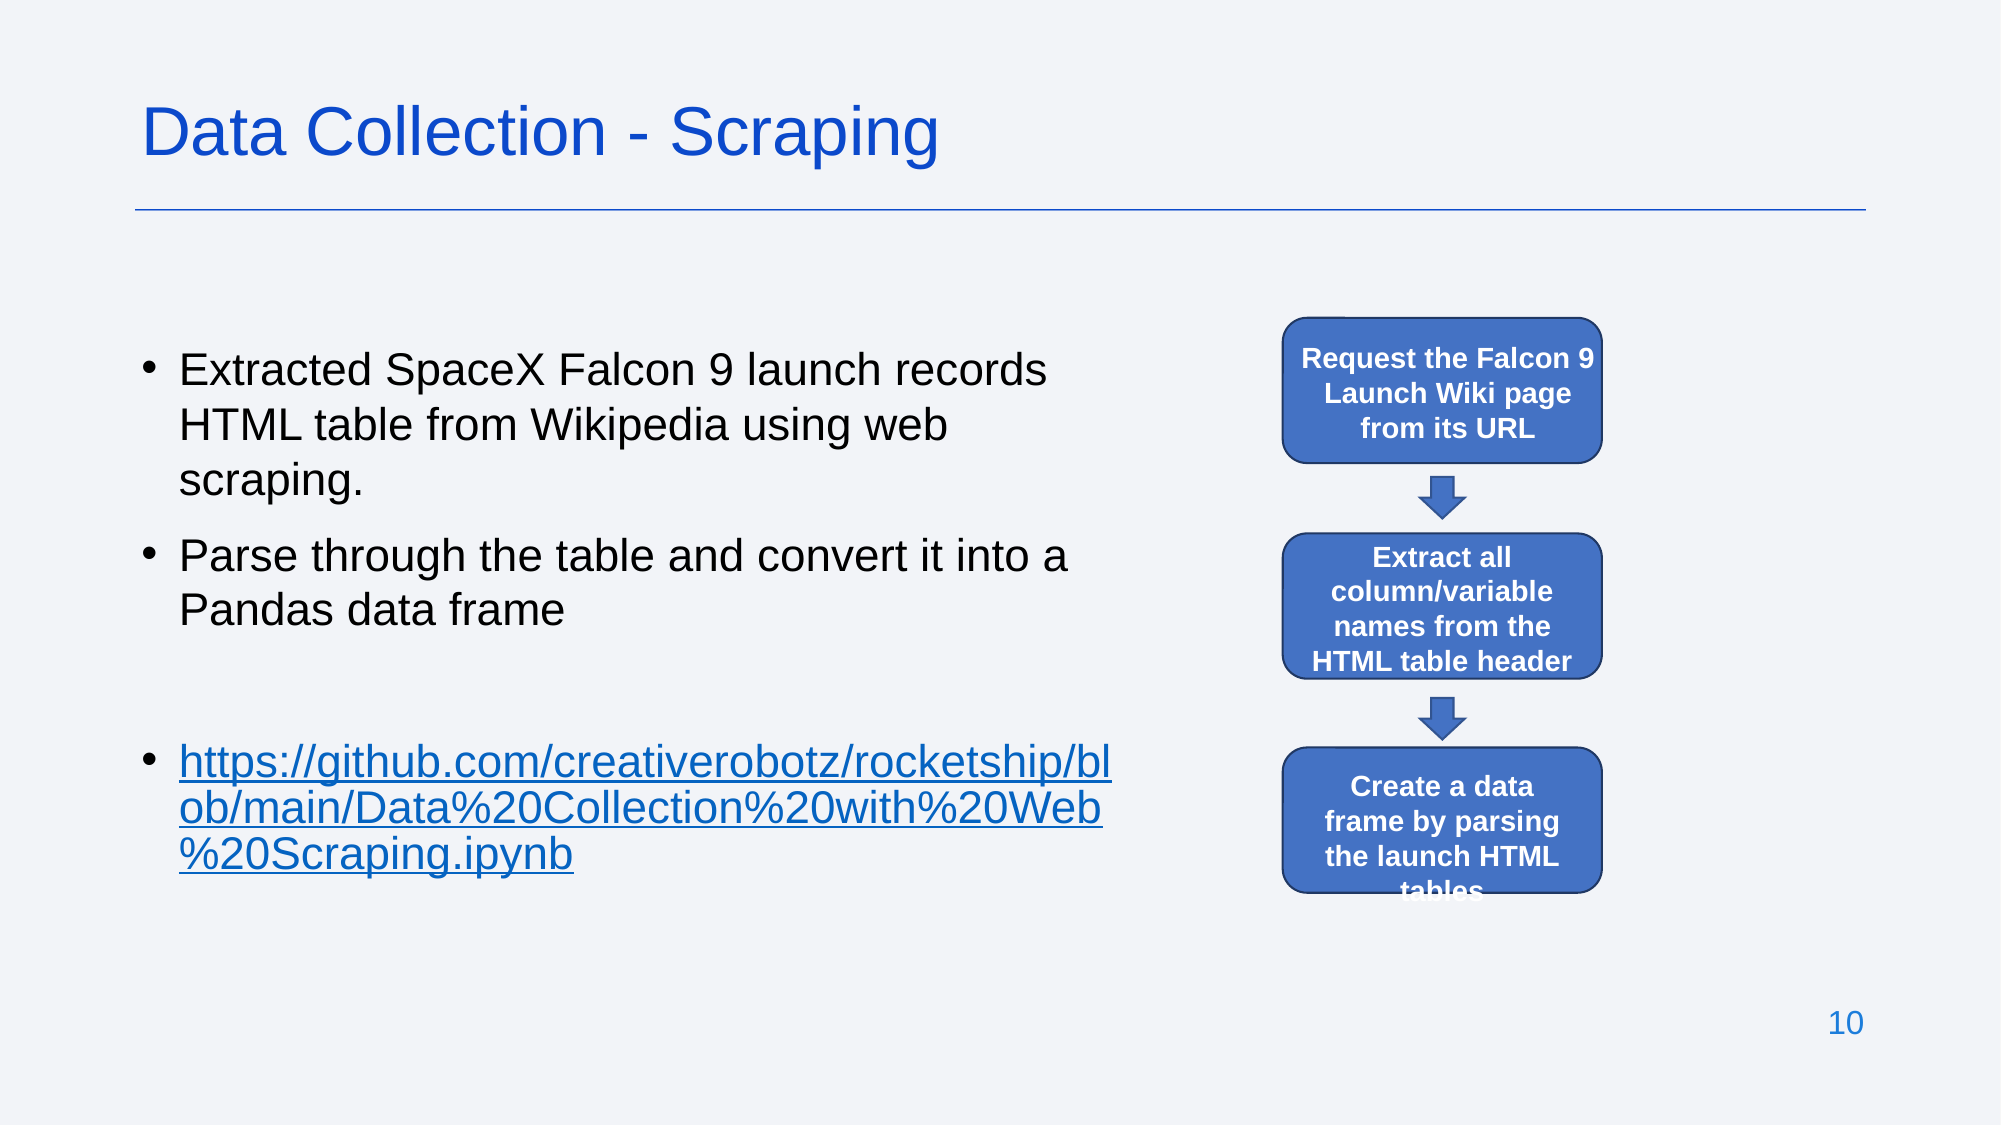

Data Collection - Scraping

Extracted SpaceX Falcon 9 launch records HTML table from Wikipedia using web scraping.
Parse through the table and convert it into a Pandas data frame

https://github.com/creativerobotz/rocketship/blob/main/Data%20Collection%20with%20Web%20Scraping.ipynb

Request the Falcon 9 Launch Wiki page from its URL

Extract all column/variable names from the HTML table header

Create a data frame by parsing the launch HTML tables
10